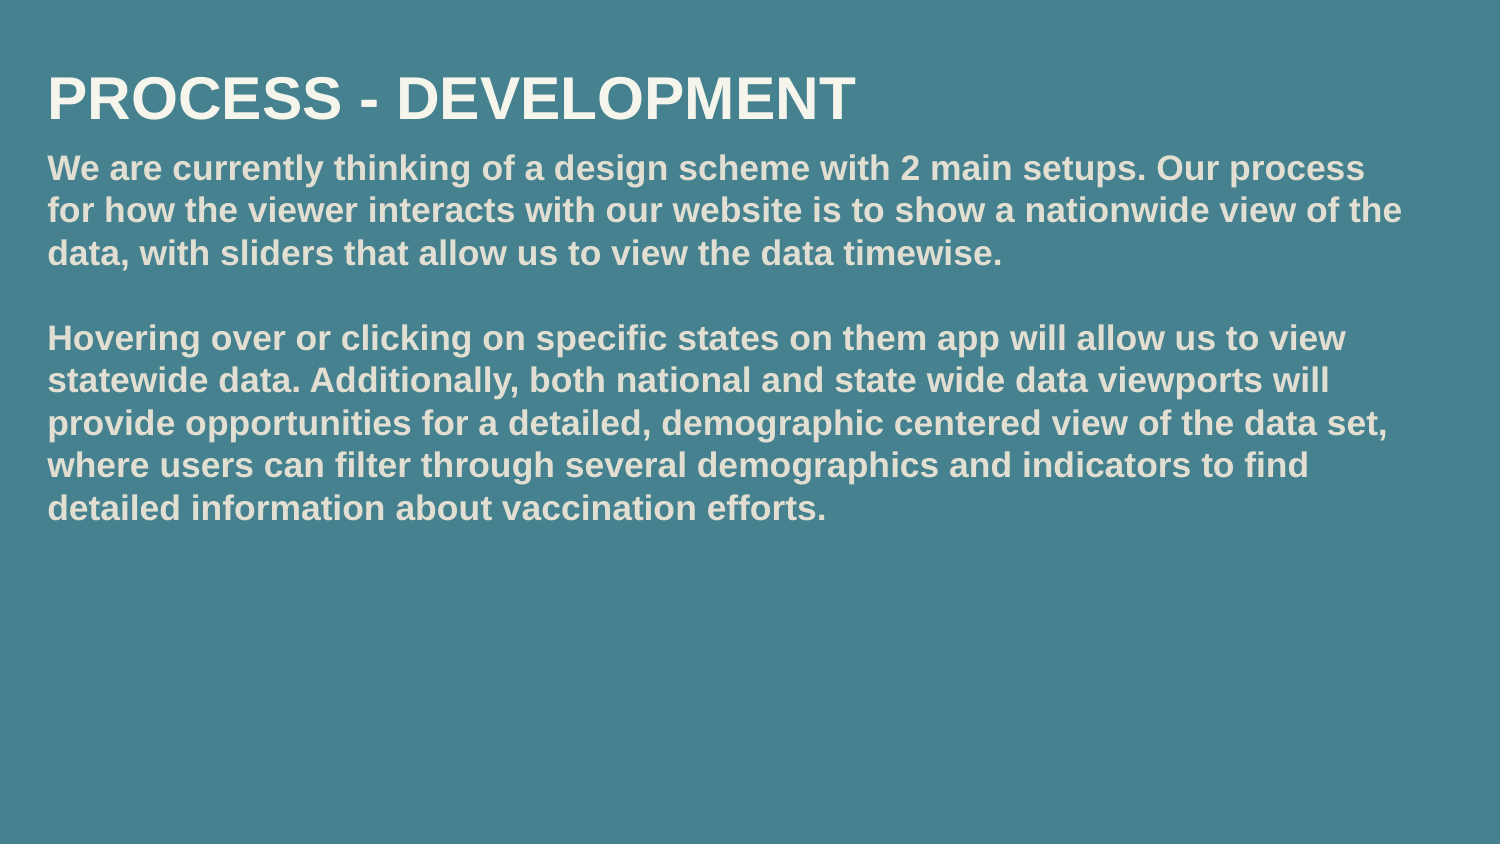

PROCESS - DEVELOPMENT

We are currently thinking of a design scheme with 2 main setups. Our process for how the viewer interacts with our website is to show a nationwide view of the data, with sliders that allow us to view the data timewise.

Hovering over or clicking on specific states on them app will allow us to view statewide data. Additionally, both national and state wide data viewports will provide opportunities for a detailed, demographic centered view of the data set, where users can filter through several demographics and indicators to find detailed information about vaccination efforts.